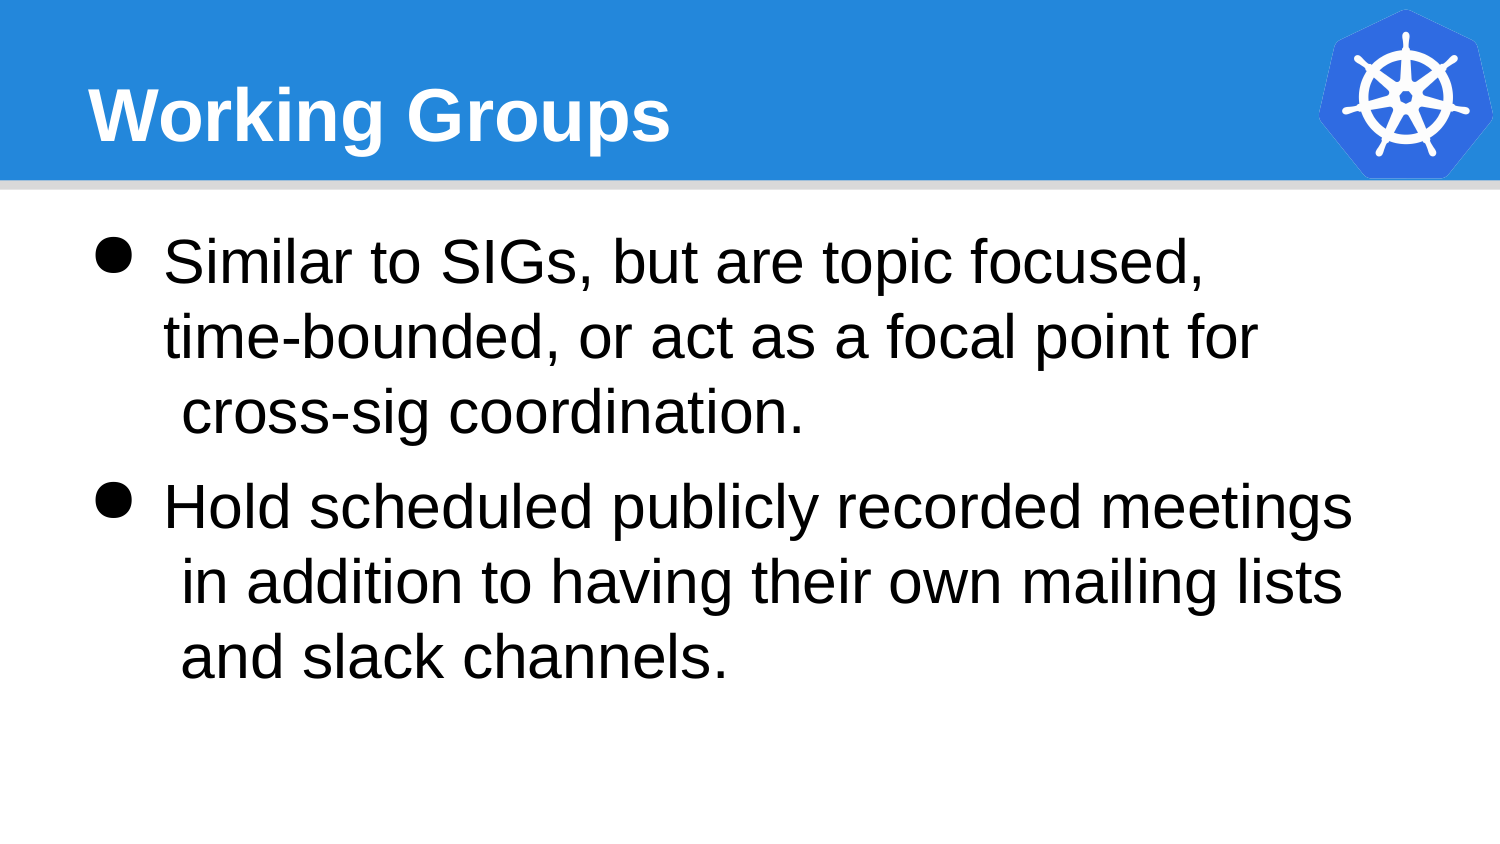

# Working Groups
Similar to SIGs, but are topic focused,  time-bounded, or act as a focal point for  cross-sig coordination.
Hold scheduled publicly recorded meetings  in addition to having their own mailing lists  and slack channels.